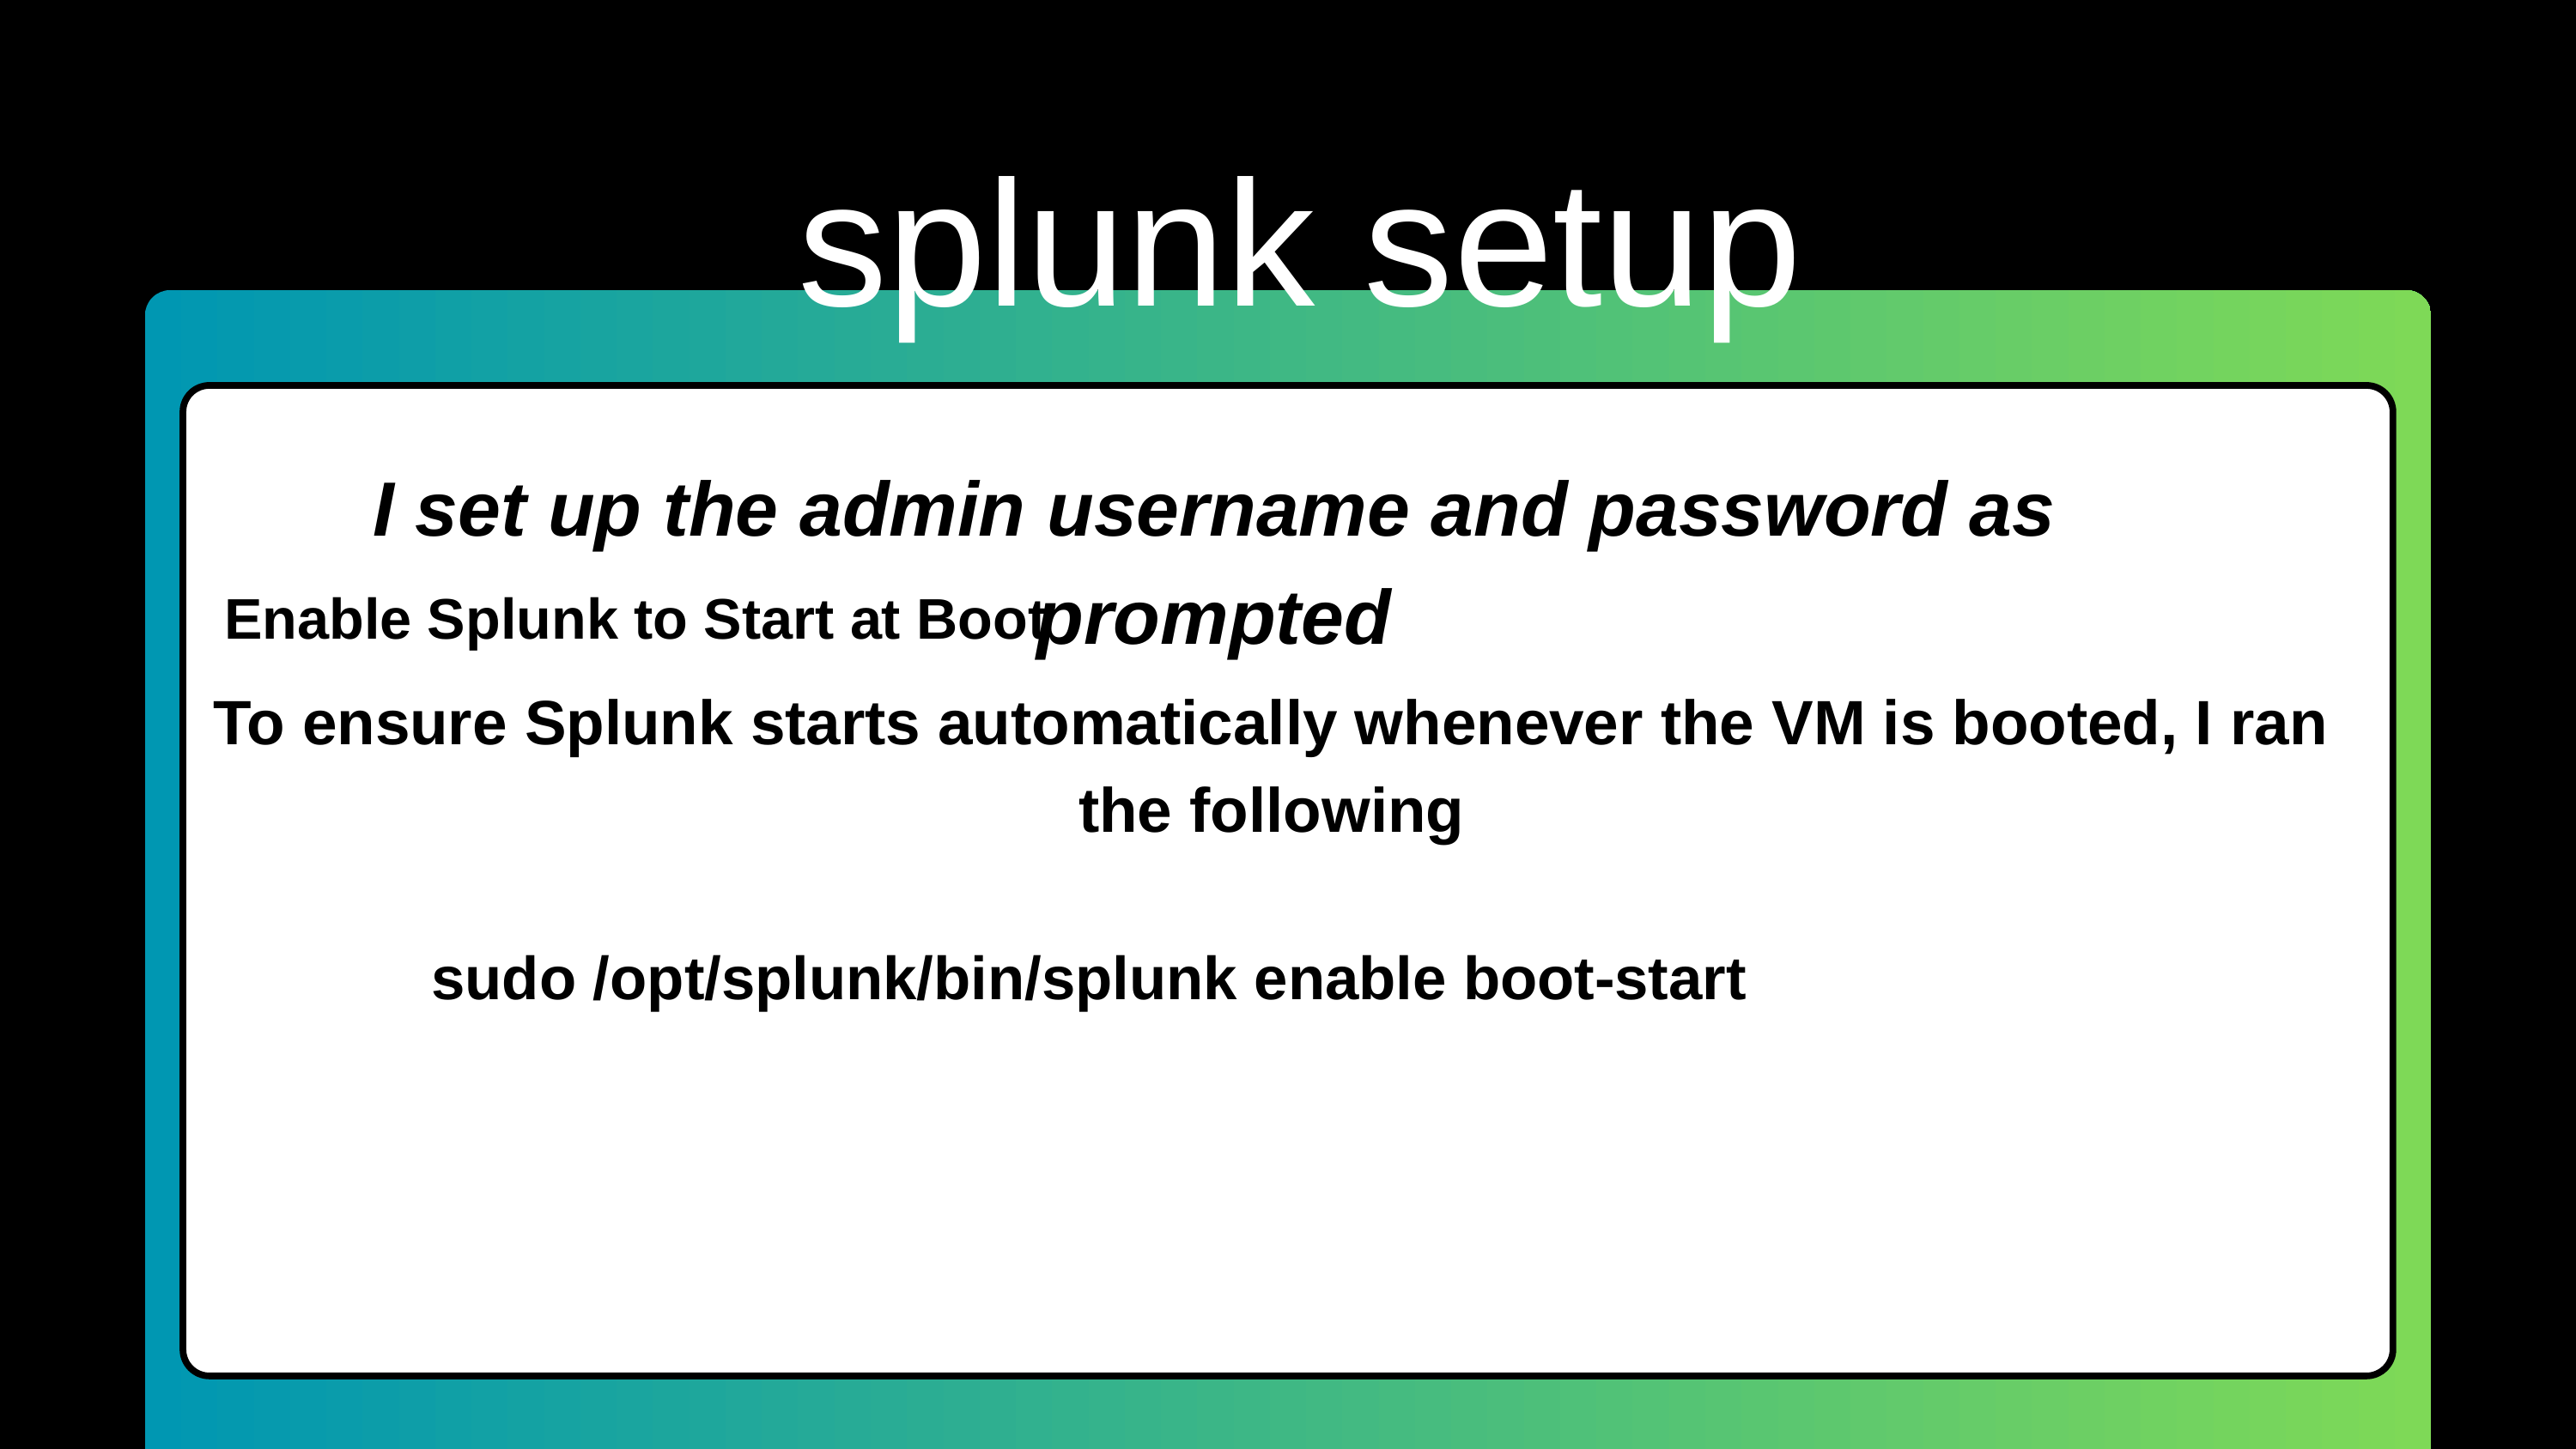

splunk setup

I set up the admin username and password as prompted
Enable Splunk to Start at Boot
To ensure Splunk starts automatically whenever the VM is booted, I ran the following
sudo /opt/splunk/bin/splunk enable boot-start